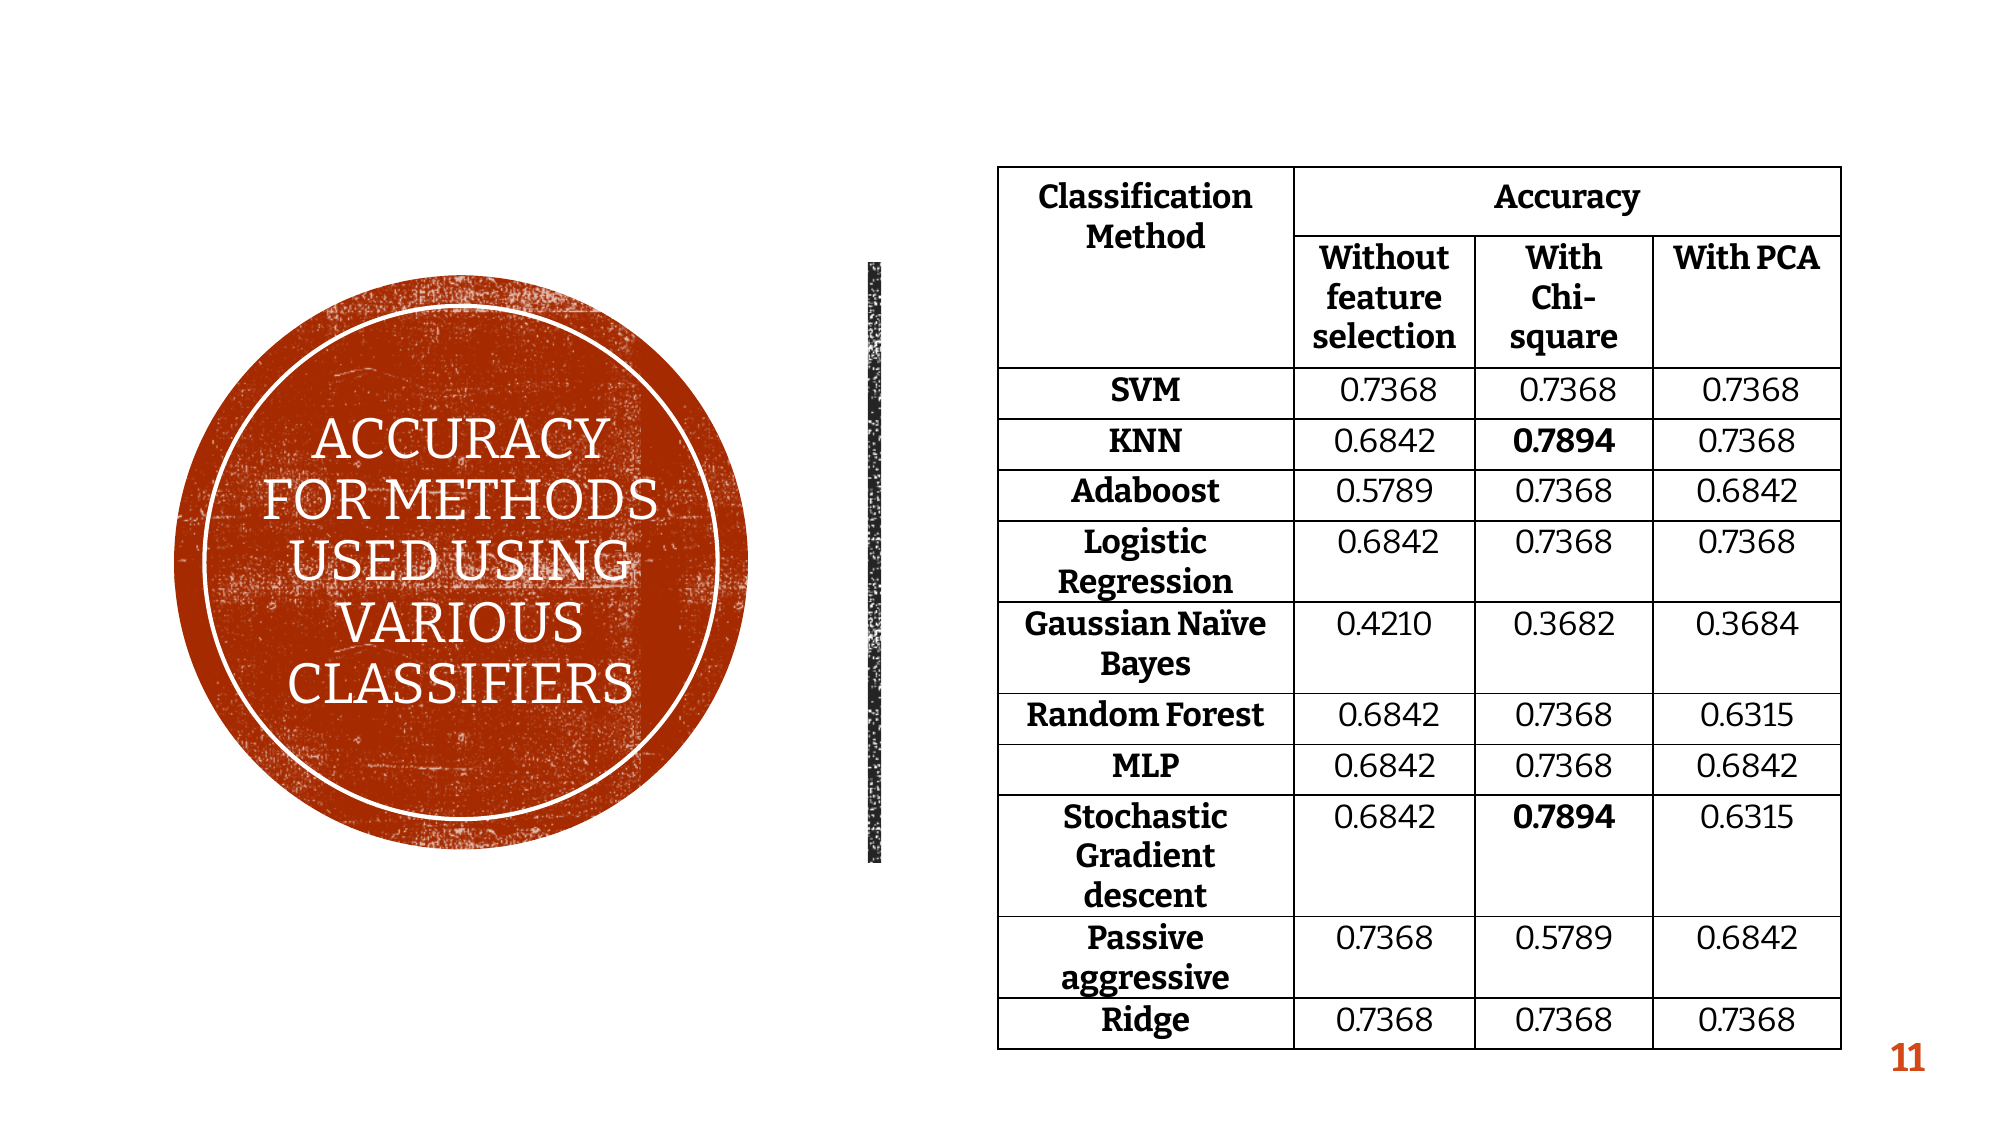

| Classification Method | Accuracy |  |  |
| --- | --- | --- | --- |
|  | Without feature selection | With Chi-square | With PCA |
| SVM | ﻿ 0.7368 | ﻿ 0.7368 | ﻿ 0.7368 |
| KNN | 0.6842 | 0.7894 | 0.7368 |
| Adaboost | 0.5789 | 0.7368 | 0.6842 |
| Logistic Regression | 0.6842 | 0.7368 | 0.7368 |
| Gaussian Naïve Bayes | 0.4210 | 0.3682 | 0.3684 |
| Random Forest | ﻿ 0.6842 | 0.7368 | 0.6315 |
| MLP | 0.6842 | 0.7368 | 0.6842 |
| Stochastic Gradient descent | ﻿0.6842 | ﻿0.7894 | ﻿0.6315 |
| Passive aggressive | ﻿0.7368 | ﻿0.5789 | ﻿0.6842 |
| Ridge | ﻿0.7368 | ﻿0.7368 | ﻿0.7368 |

# Accuracy for methods used using various classifiers

11